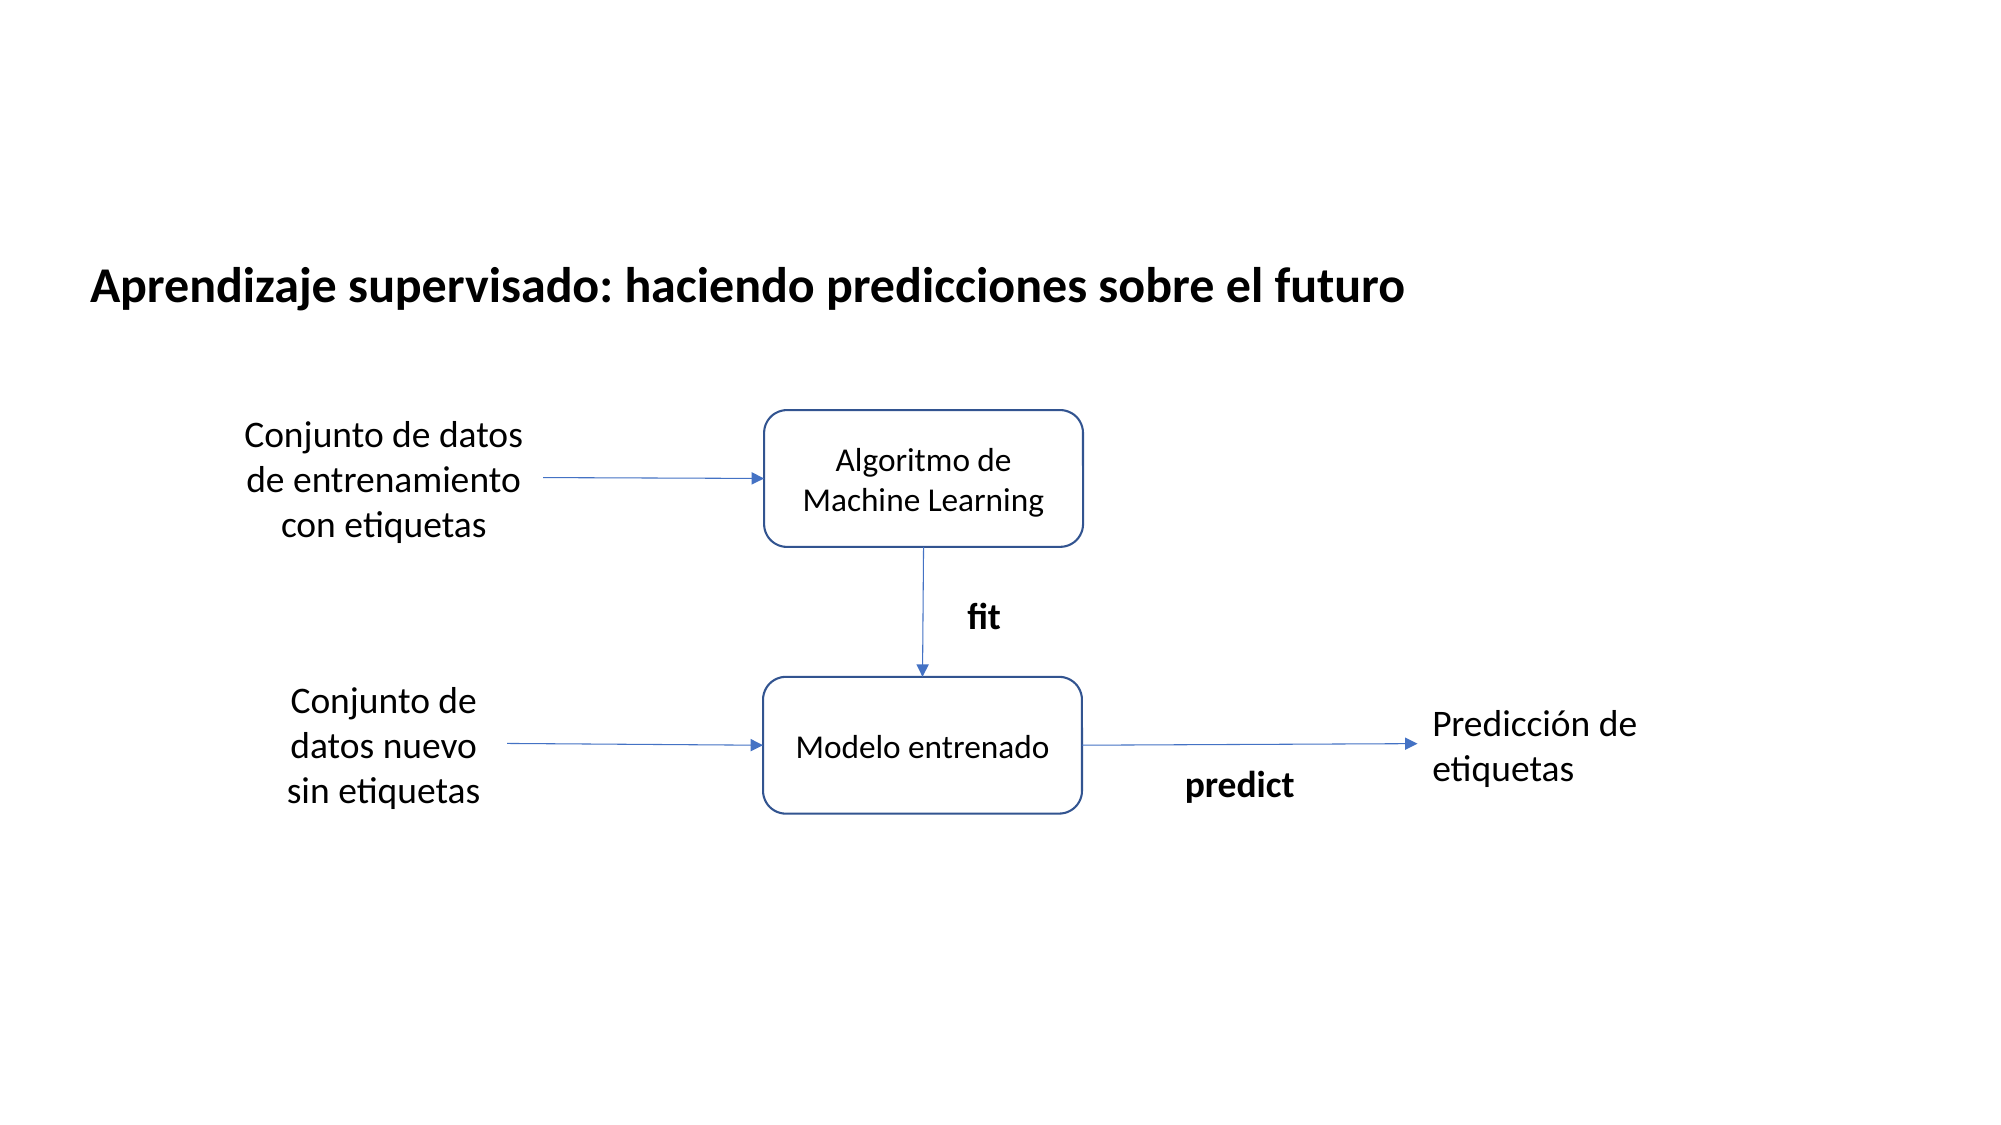

Aprendizaje supervisado: haciendo predicciones sobre el futuro
Conjunto de datos de entrenamiento con etiquetas
Algoritmo de Machine Learning
fit
Conjunto de datos nuevo sin etiquetas
Modelo entrenado
Predicción de etiquetas
predict